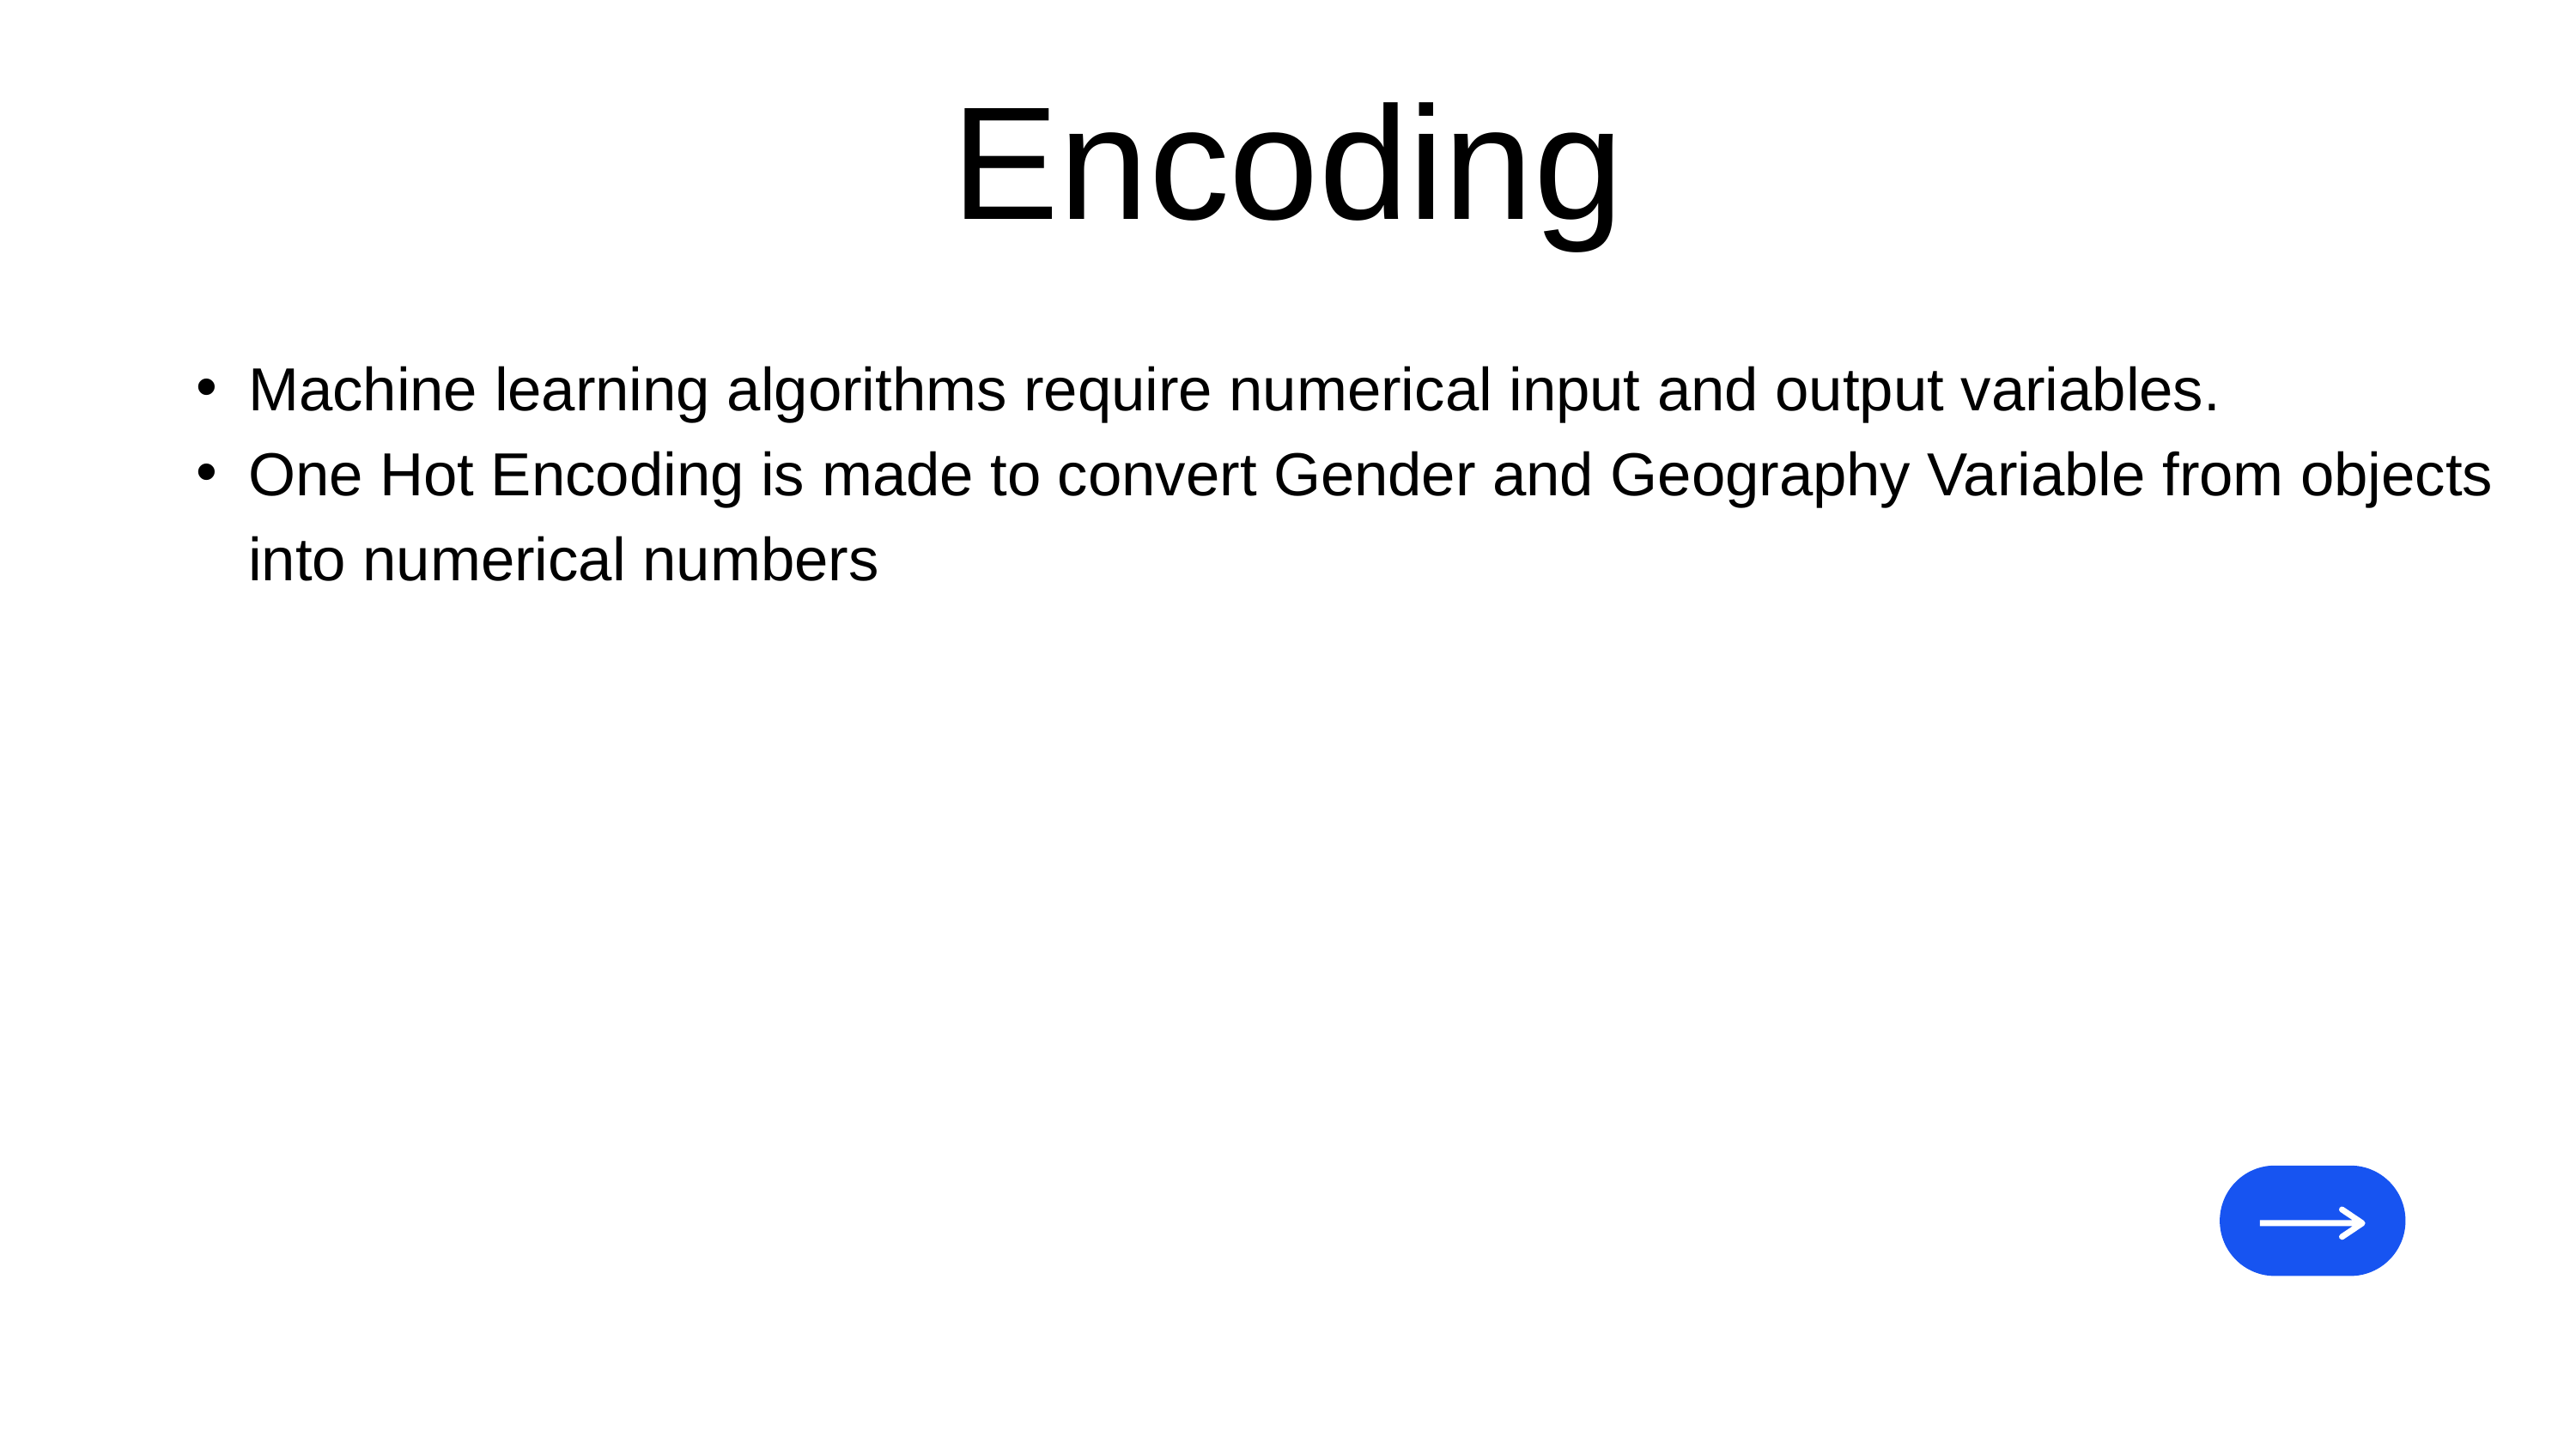

Encoding
Machine learning algorithms require numerical input and output variables.
One Hot Encoding is made to convert Gender and Geography Variable from objects into numerical numbers